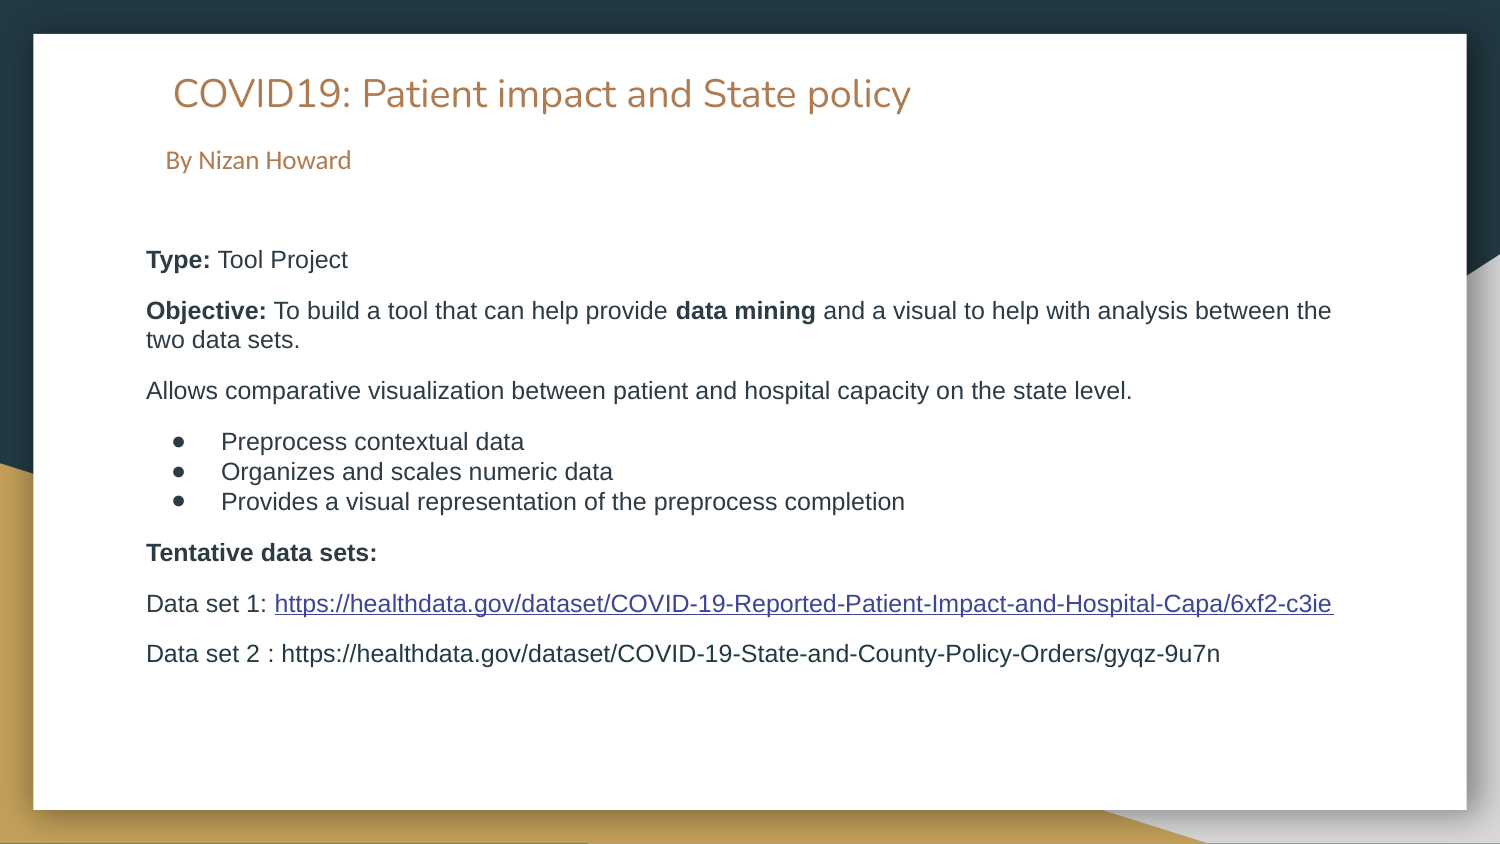

# COVID19: Patient impact and State policy
By Nizan Howard
Type: Tool Project
Objective: To build a tool that can help provide data mining and a visual to help with analysis between the two data sets.
Allows comparative visualization between patient and hospital capacity on the state level.
Preprocess contextual data
Organizes and scales numeric data
Provides a visual representation of the preprocess completion
Tentative data sets:
Data set 1: https://healthdata.gov/dataset/COVID-19-Reported-Patient-Impact-and-Hospital-Capa/6xf2-c3ie
Data set 2 : https://healthdata.gov/dataset/COVID-19-State-and-County-Policy-Orders/gyqz-9u7n